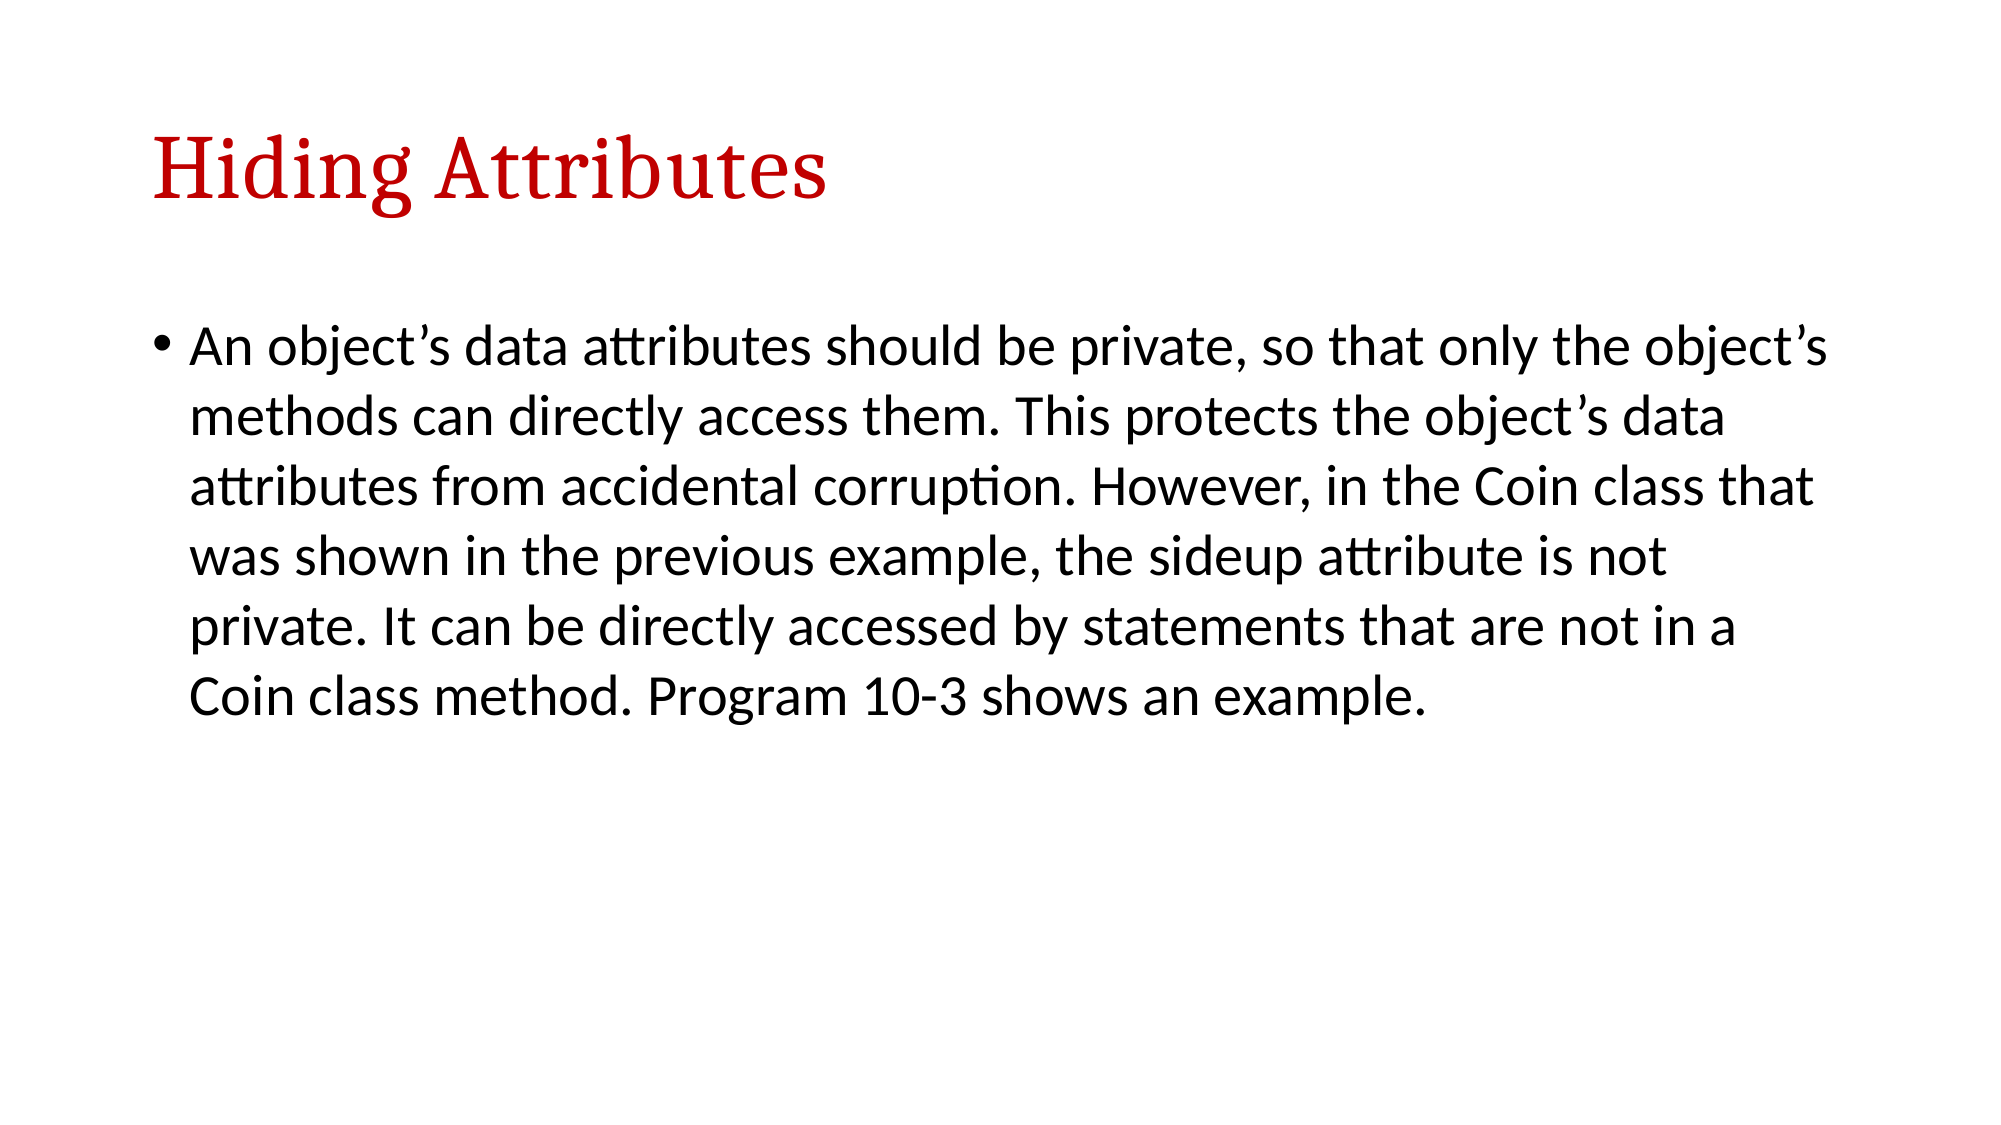

# Hiding Attributes
An object’s data attributes should be private, so that only the object’s methods can directly access them. This protects the object’s data attributes from accidental corruption. However, in the Coin class that was shown in the previous example, the sideup attribute is not private. It can be directly accessed by statements that are not in a Coin class method. Program 10-3 shows an example.